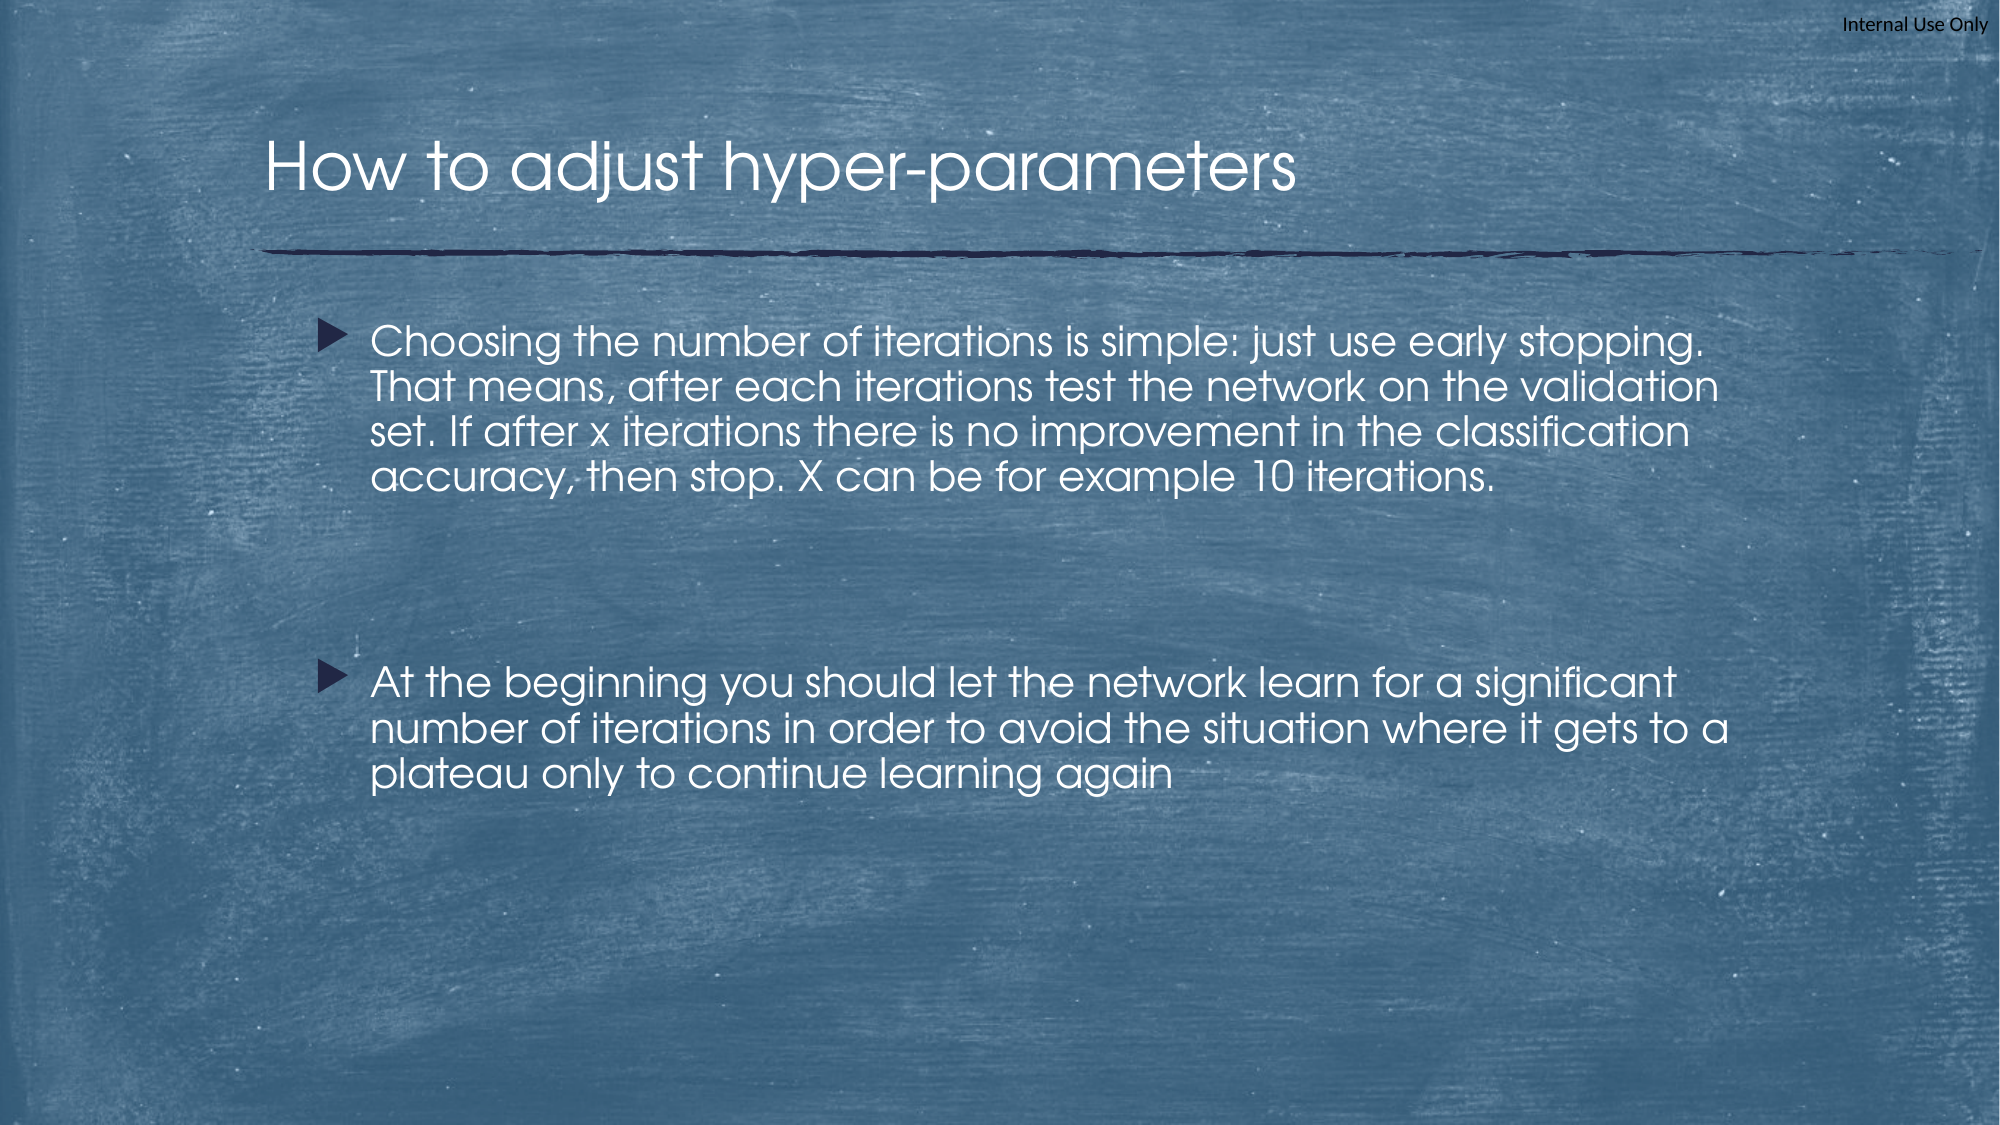

# How to adjust hyper-parameters
Choosing the number of iterations is simple: just use early stopping. That means, after each iterations test the network on the validation set. If after x iterations there is no improvement in the classification accuracy, then stop. X can be for example 10 iterations.

At the beginning you should let the network learn for a significant number of iterations in order to avoid the situation where it gets to a plateau only to continue learning again